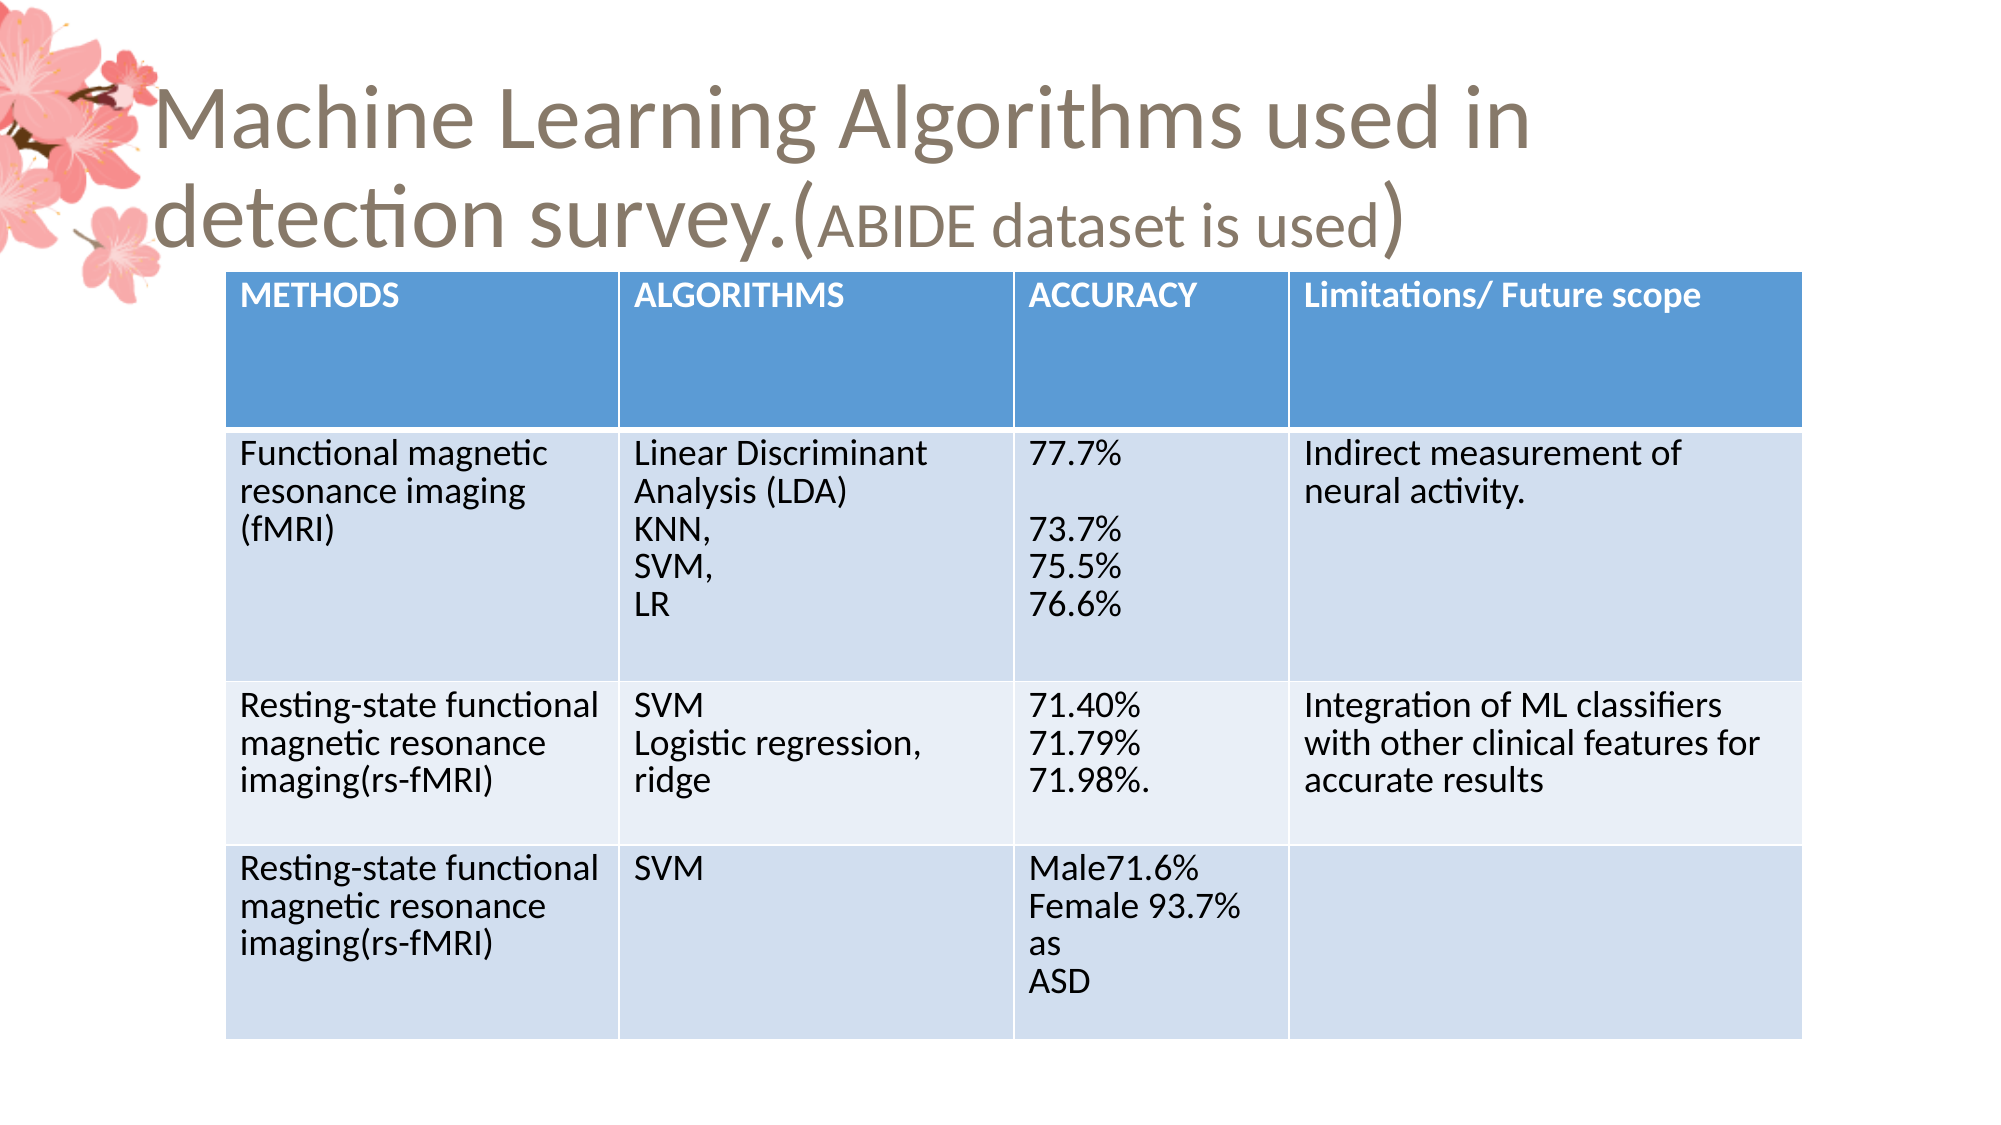

# Machine Learning Algorithms used in detection survey.(ABIDE dataset is used)
| METHODS | ALGORITHMS | ACCURACY | Limitations/ Future scope |
| --- | --- | --- | --- |
| Functional magnetic resonance imaging (fMRI) | Linear Discriminant Analysis (LDA) KNN, SVM, LR | 77.7% 73.7% 75.5% 76.6% | Indirect measurement of neural activity. |
| Resting-state functional magnetic resonance imaging(rs-fMRI) | SVM Logistic regression, ridge | 71.40% 71.79% 71.98%. | Integration of ML classifiers with other clinical features for accurate results |
| Resting-state functional magnetic resonance imaging(rs-fMRI) | SVM | Male71.6% Female 93.7% as ASD |  |